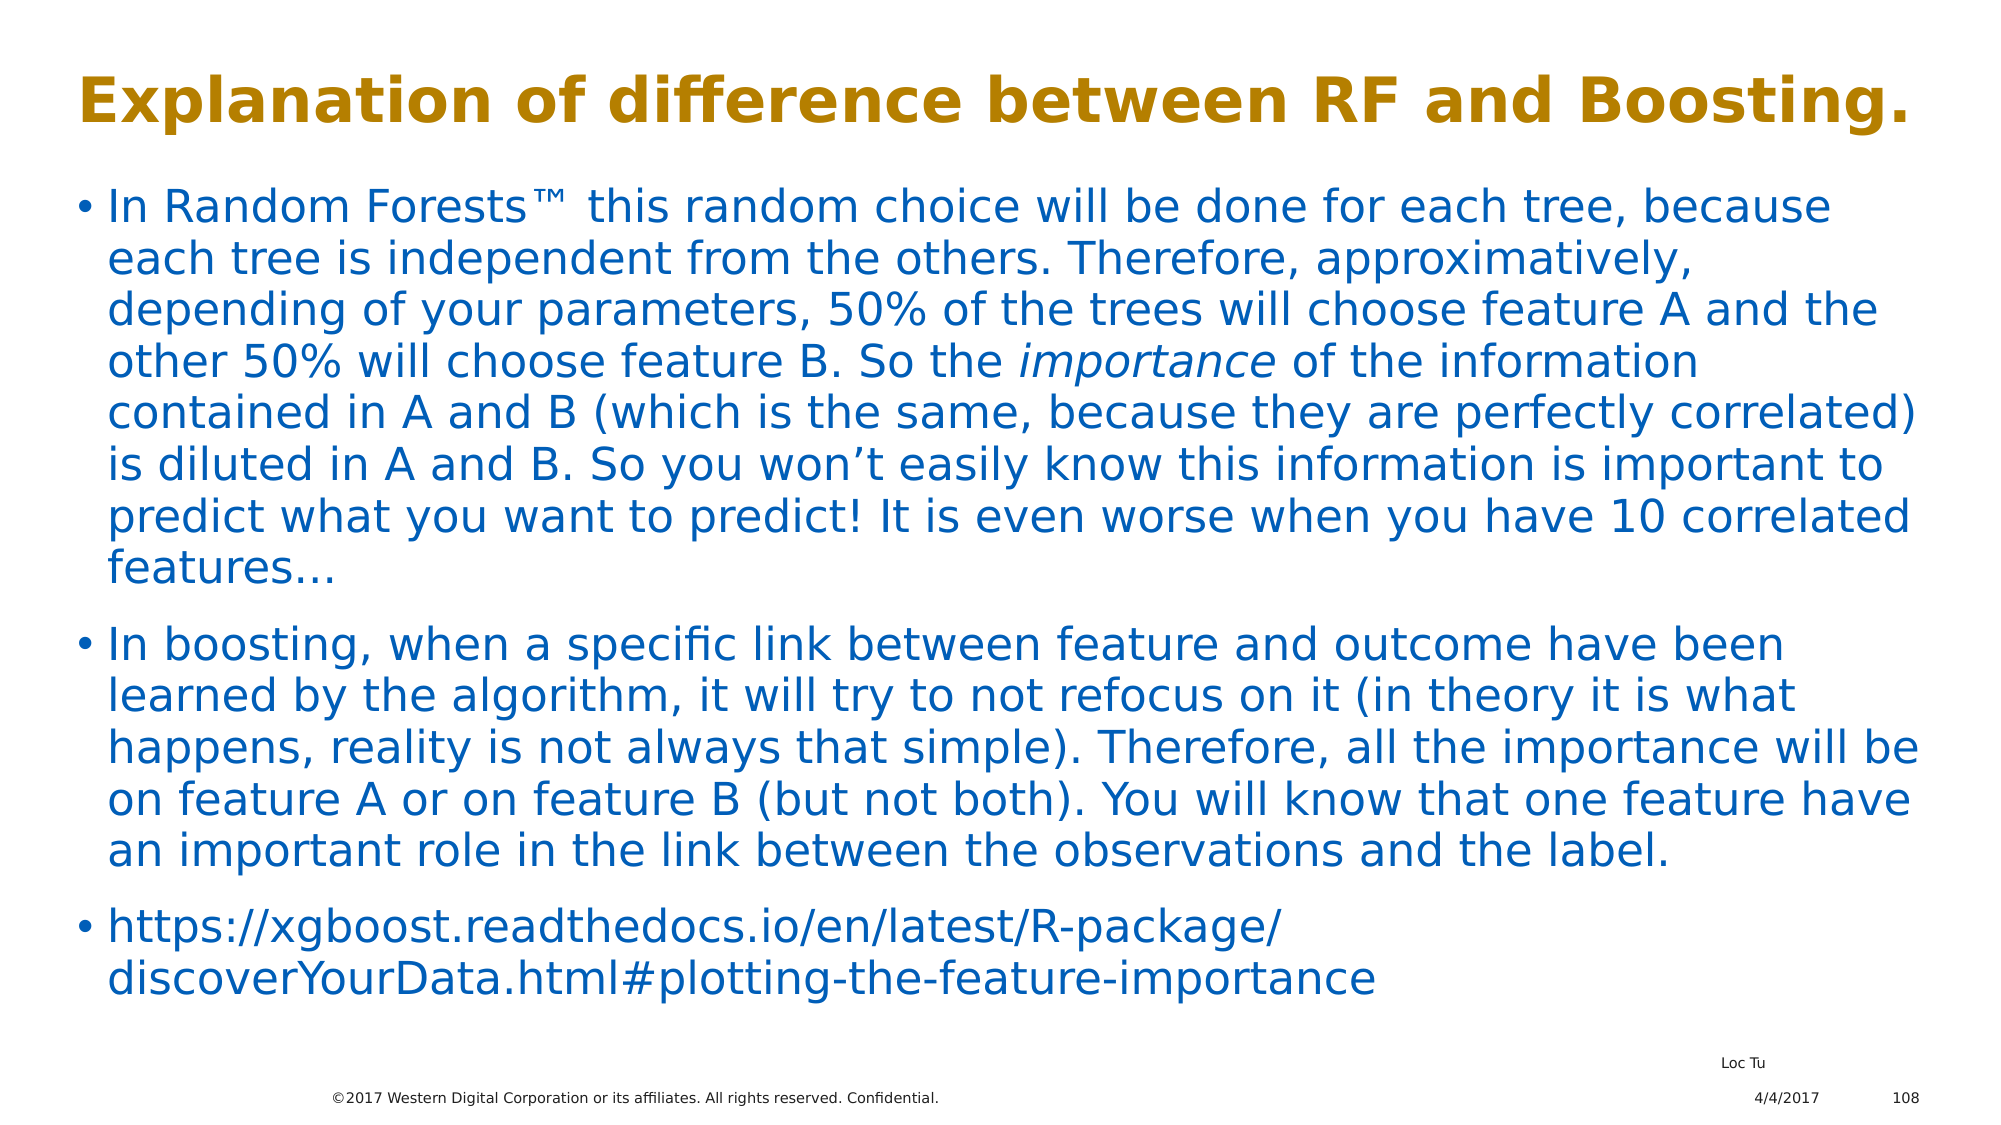

# Explanation of difference between RF and Boosting.
In Random Forests™ this random choice will be done for each tree, because each tree is independent from the others. Therefore, approximatively, depending of your parameters, 50% of the trees will choose feature A and the other 50% will choose feature B. So the importance of the information contained in A and B (which is the same, because they are perfectly correlated) is diluted in A and B. So you won’t easily know this information is important to predict what you want to predict! It is even worse when you have 10 correlated features...
In boosting, when a specific link between feature and outcome have been learned by the algorithm, it will try to not refocus on it (in theory it is what happens, reality is not always that simple). Therefore, all the importance will be on feature A or on feature B (but not both). You will know that one feature have an important role in the link between the observations and the label.
https://xgboost.readthedocs.io/en/latest/R-package/discoverYourData.html#plotting-the-feature-importance
©2017 Western Digital Corporation or its affiliates. All rights reserved. Confidential.
Loc Tu                             4/4/2017
108